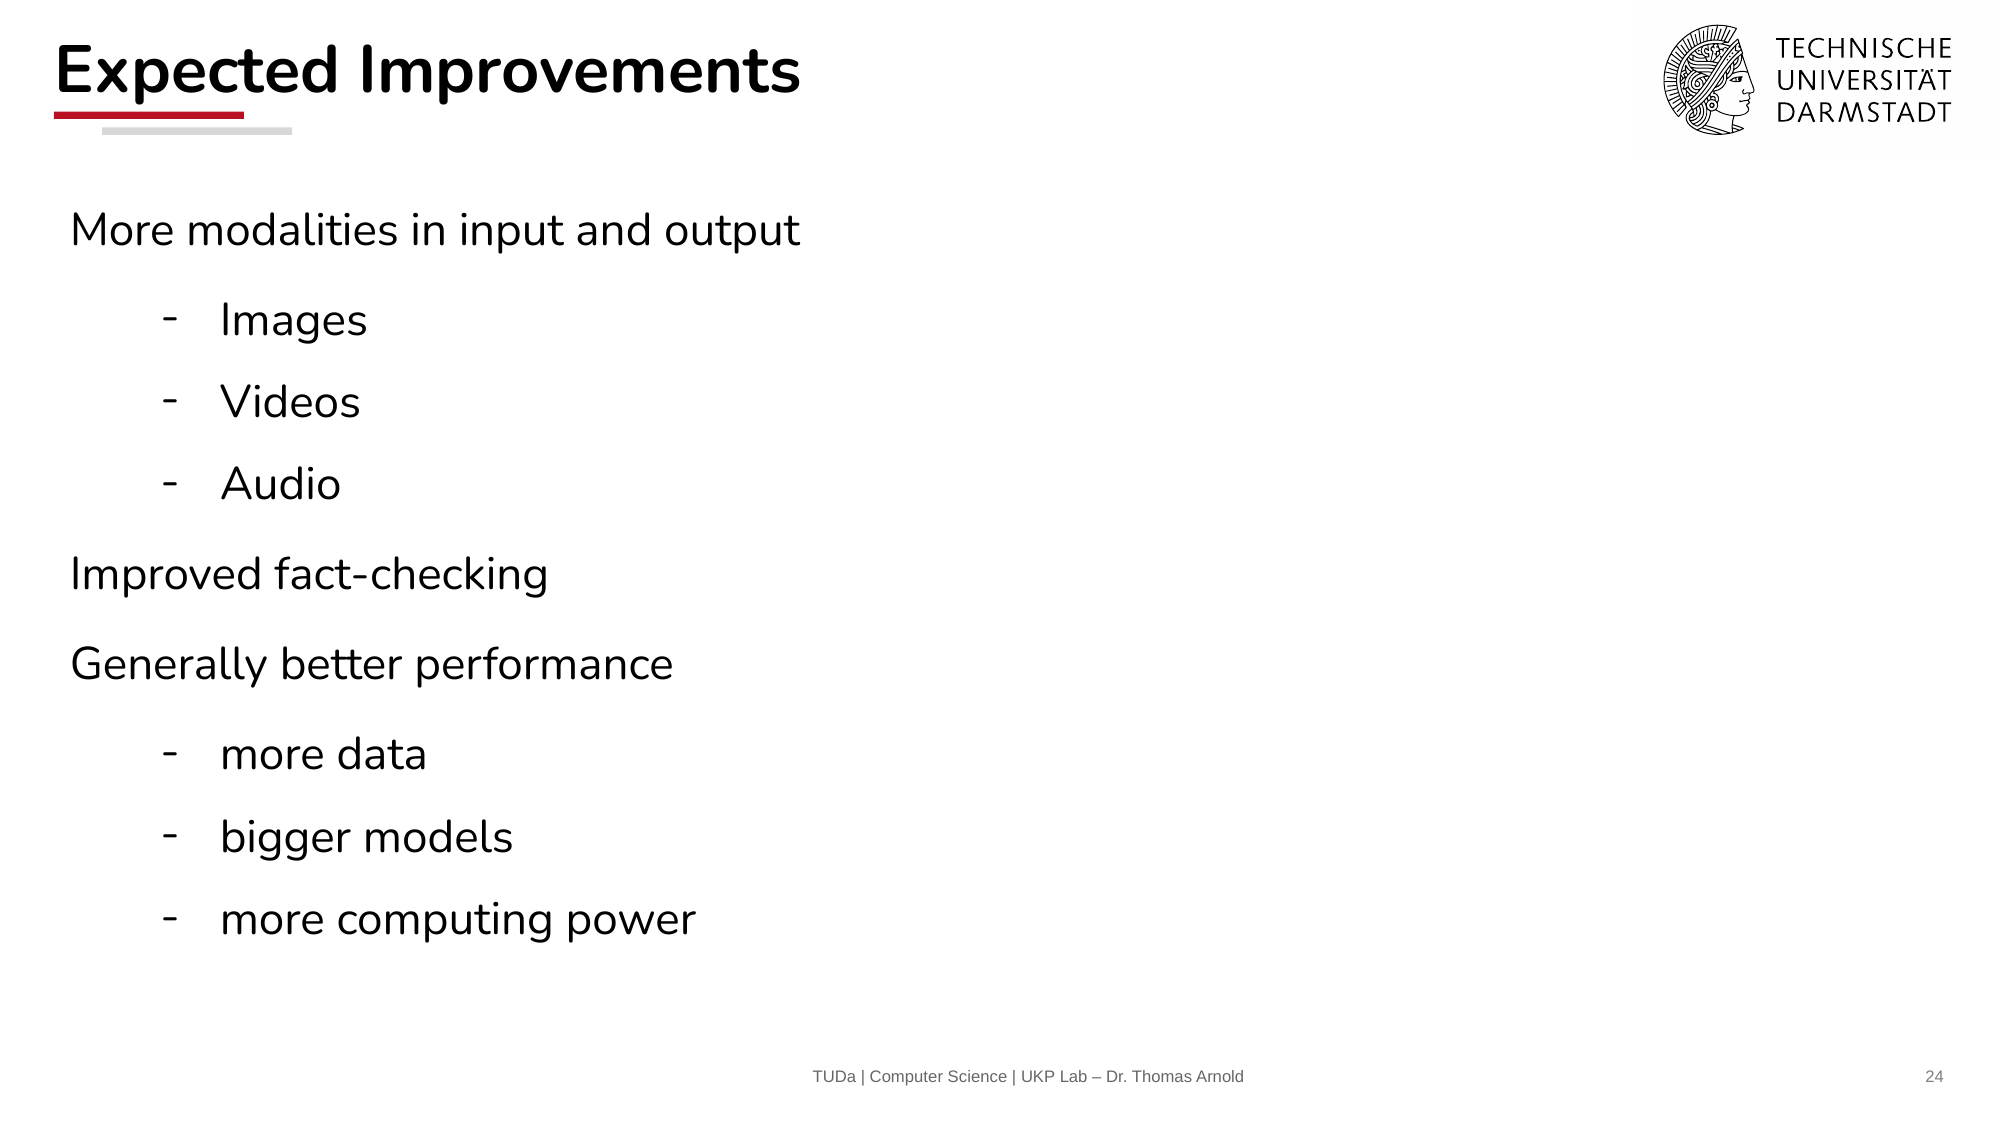

# Expected Improvements
More modalities in input and output
Images
Videos
Audio
Improved fact-checking
Generally better performance
more data
bigger models
more computing power